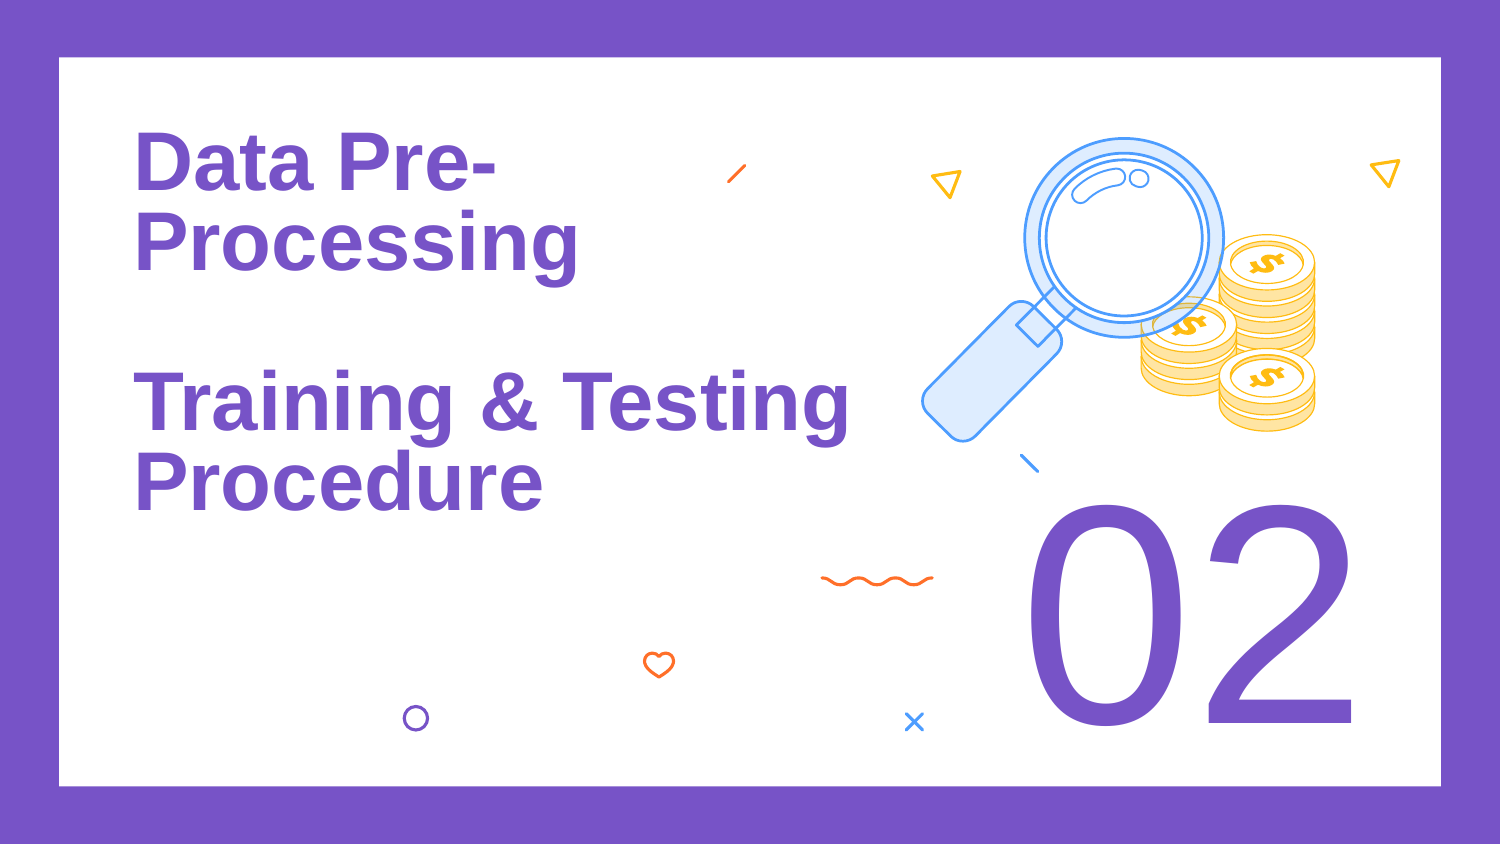

# Data Pre-Processing Training & Testing Procedure

02